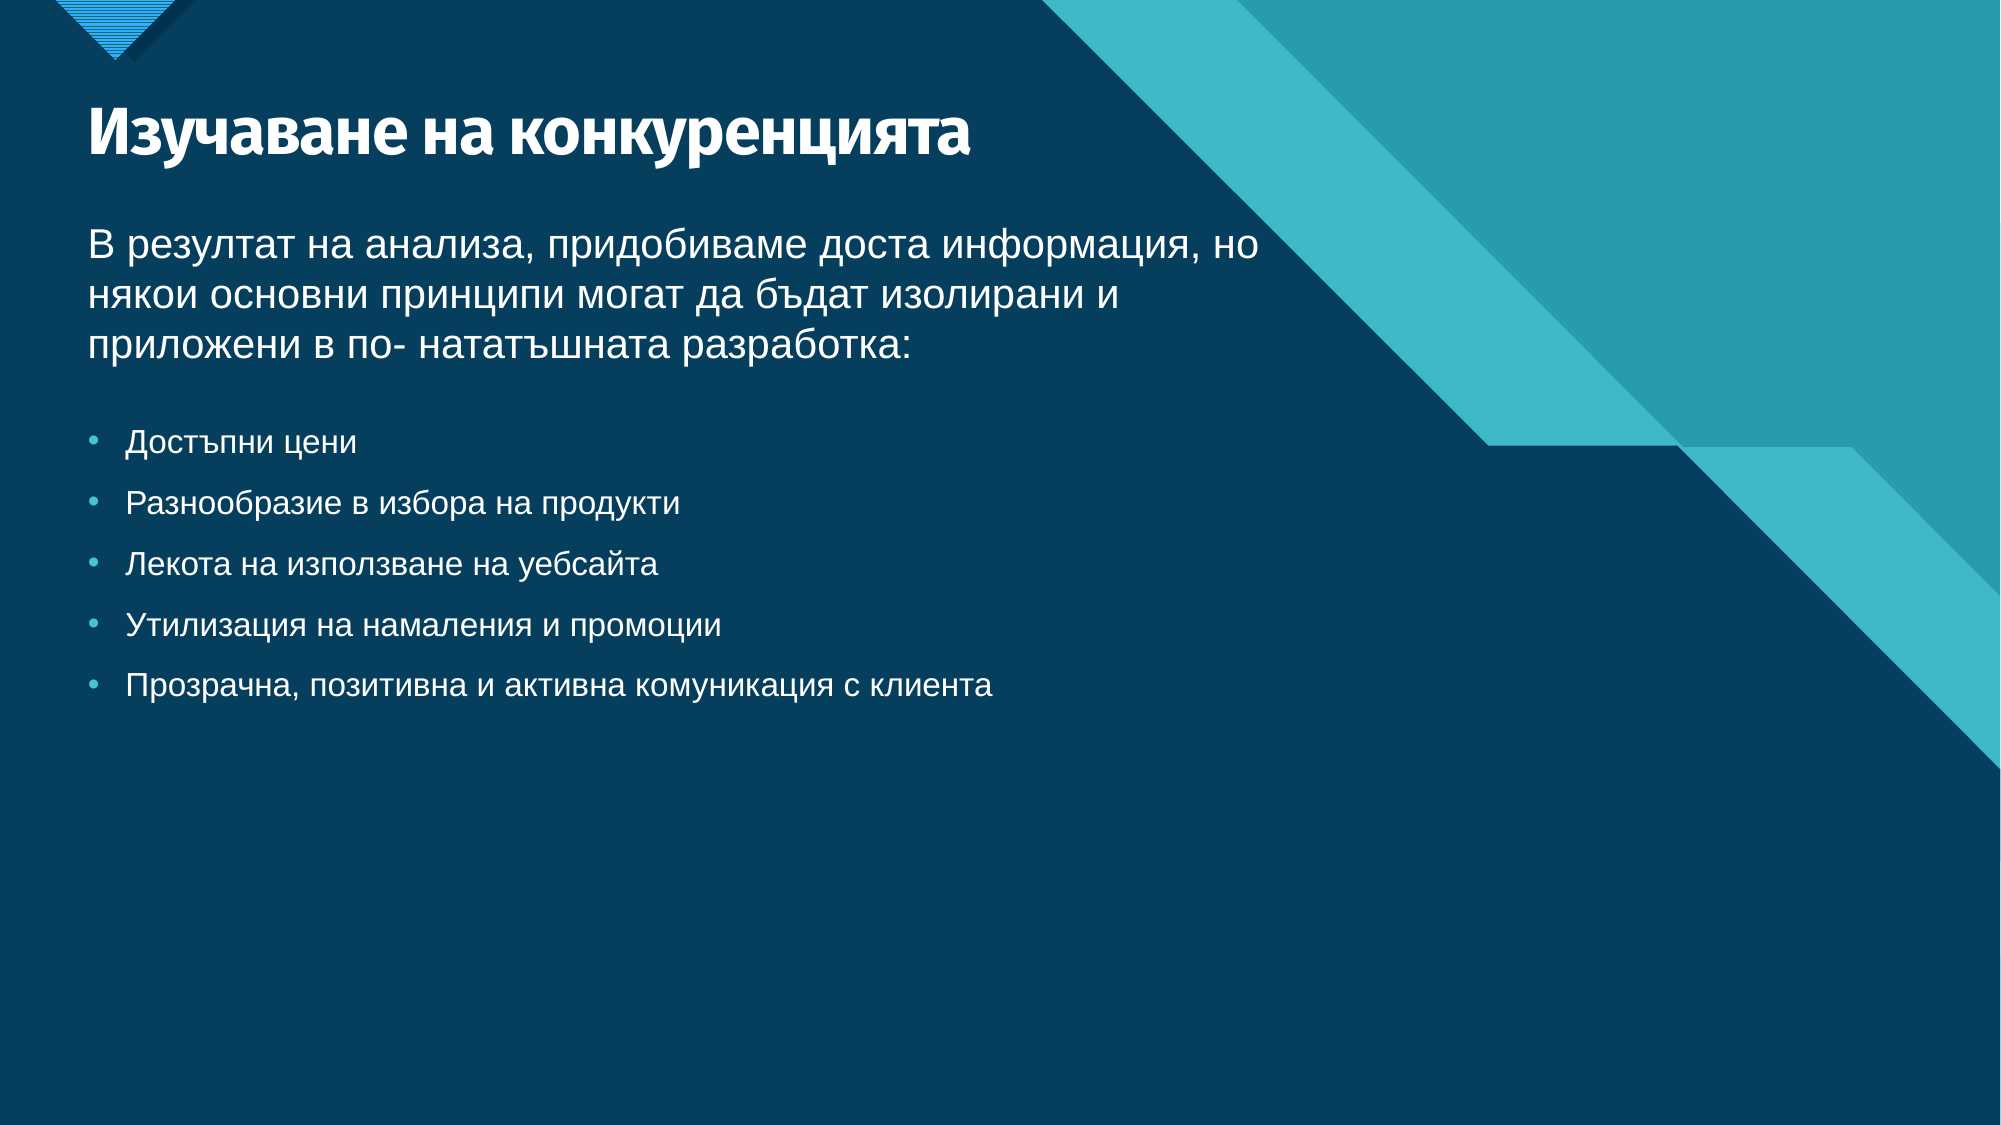

# Изучаване на конкуренцията
В резултат на анализа, придобиваме доста информация, но някои основни принципи могат да бъдат изолирани и приложени в по- нататъшната разработка:
Достъпни цени
Разнообразие в избора на продукти
Лекота на използване на уебсайта
Утилизация на намаления и промоции
Прозрачна, позитивна и активна комуникация с клиента